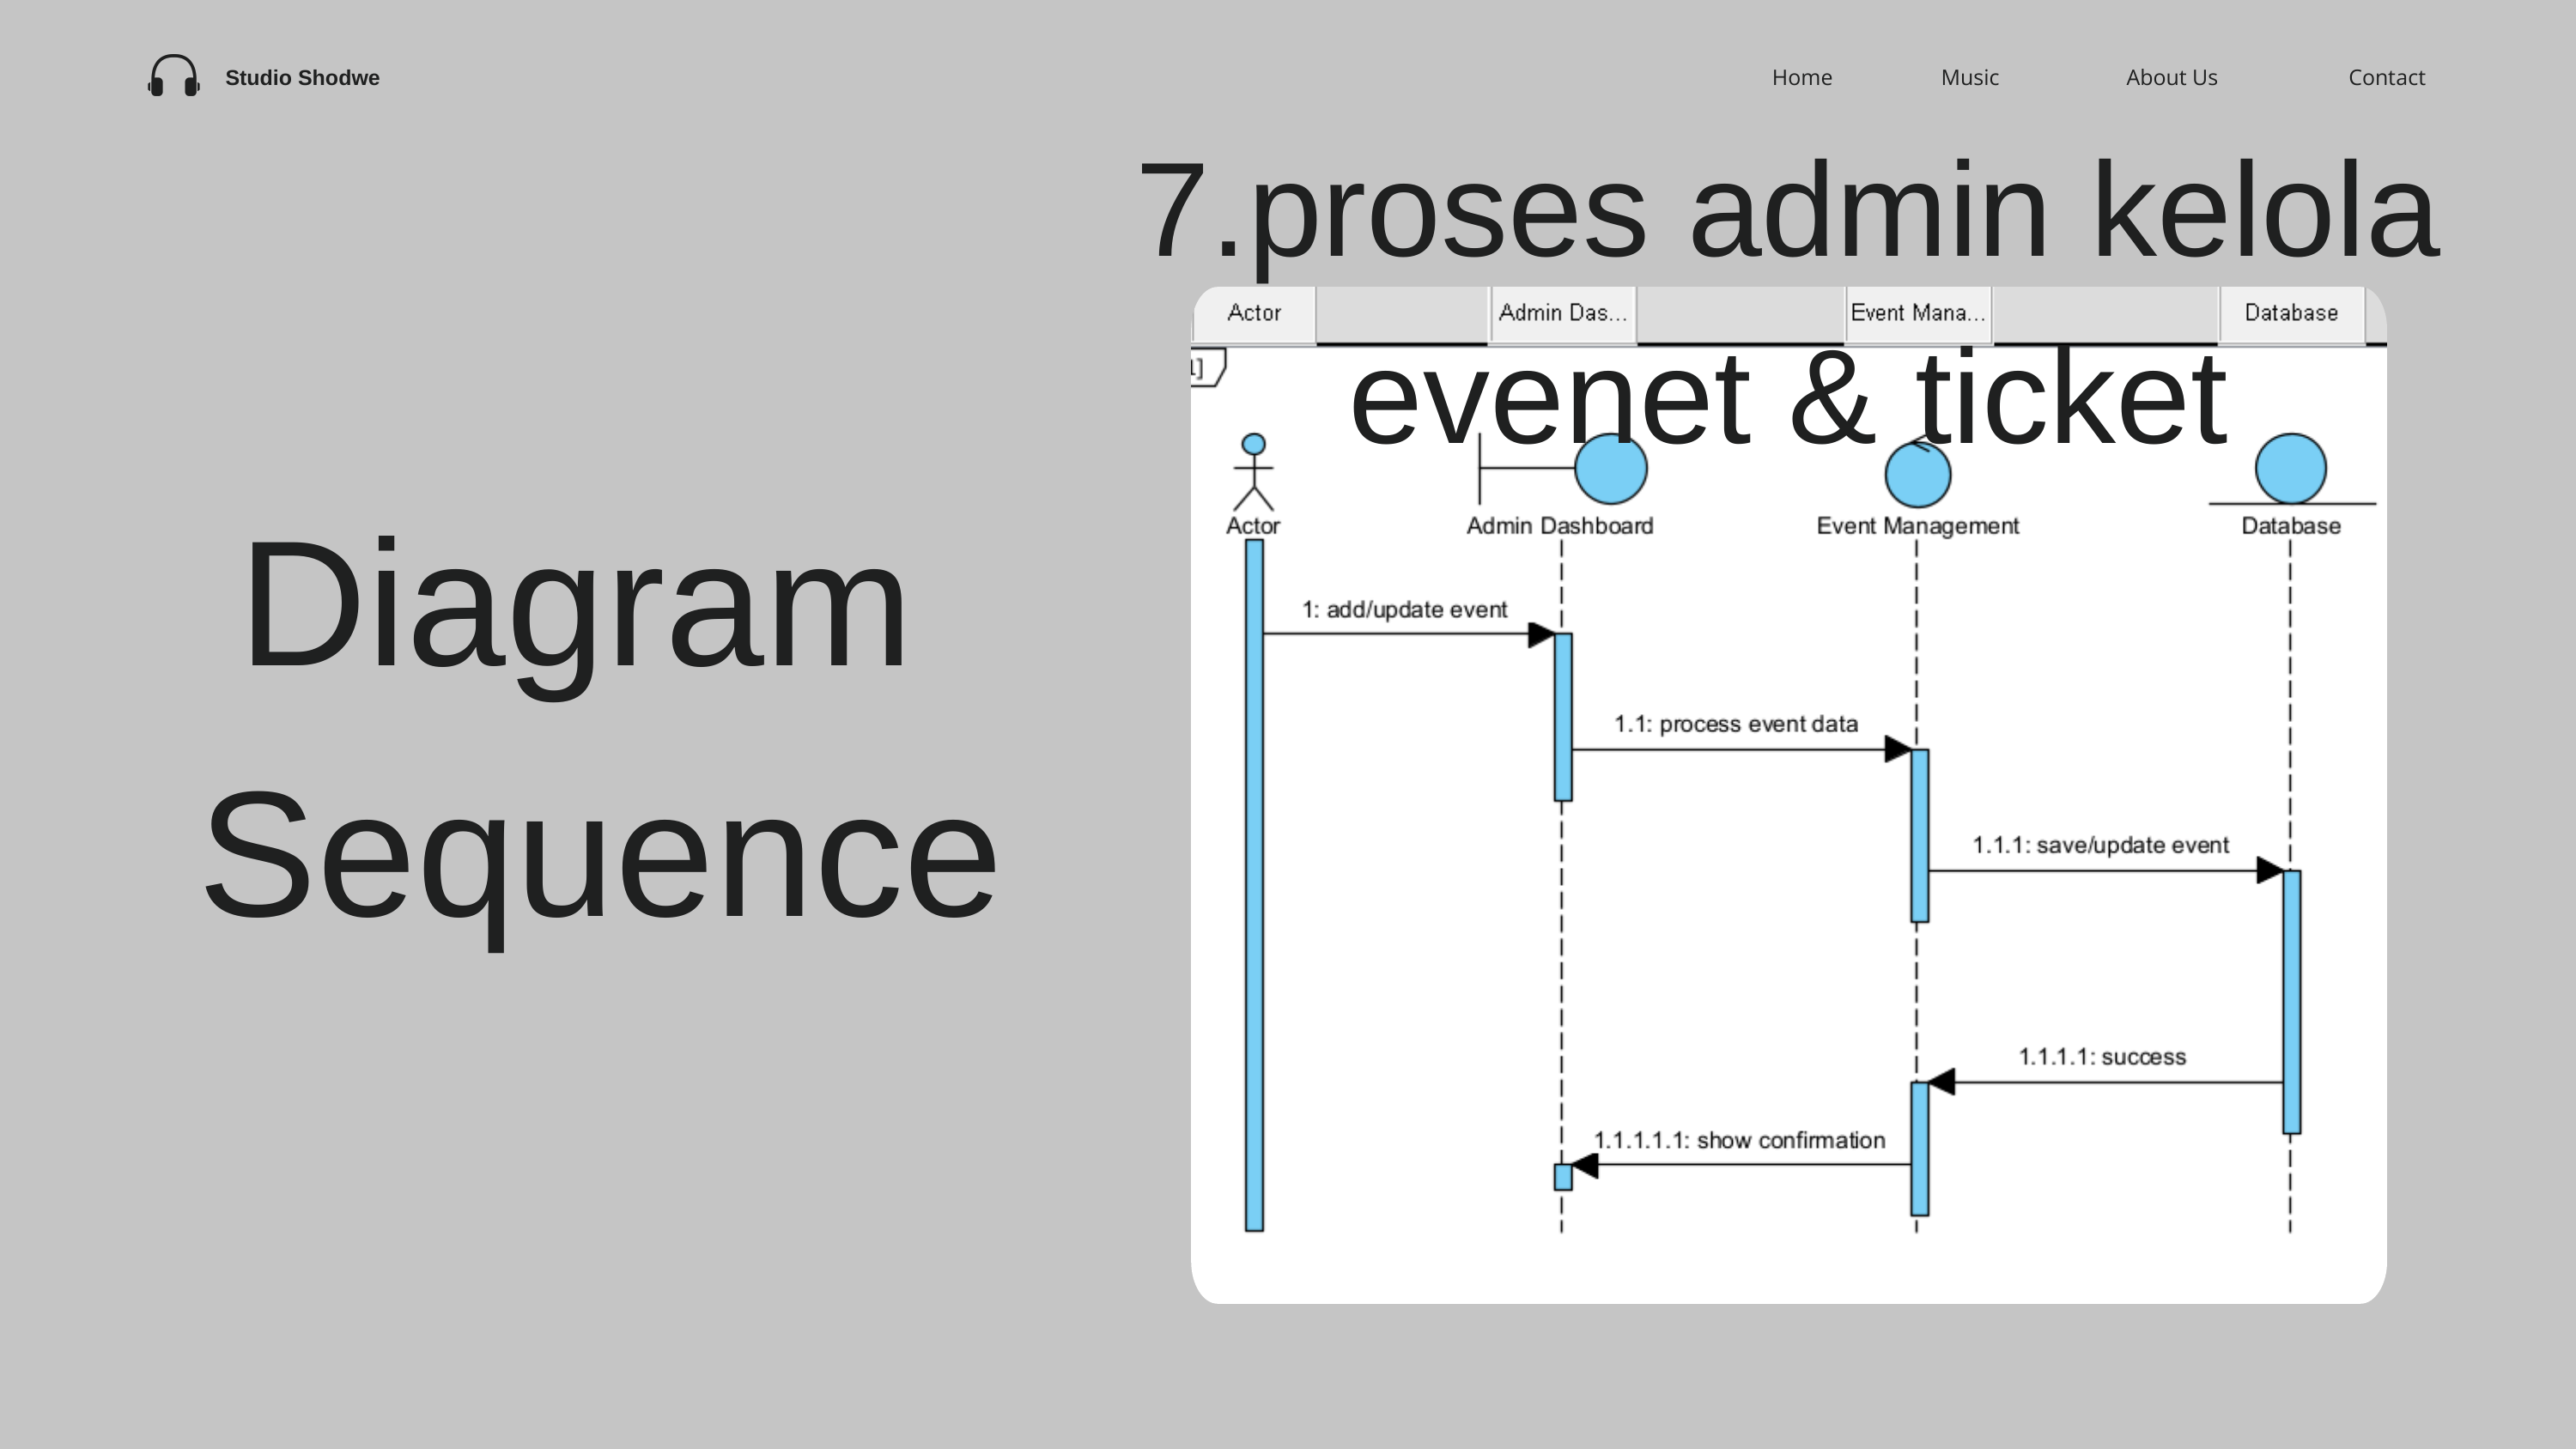

Home
Music
About Us
Contact
Studio Shodwe
7.proses admin kelola evenet & ticket

Diagram
Sequence